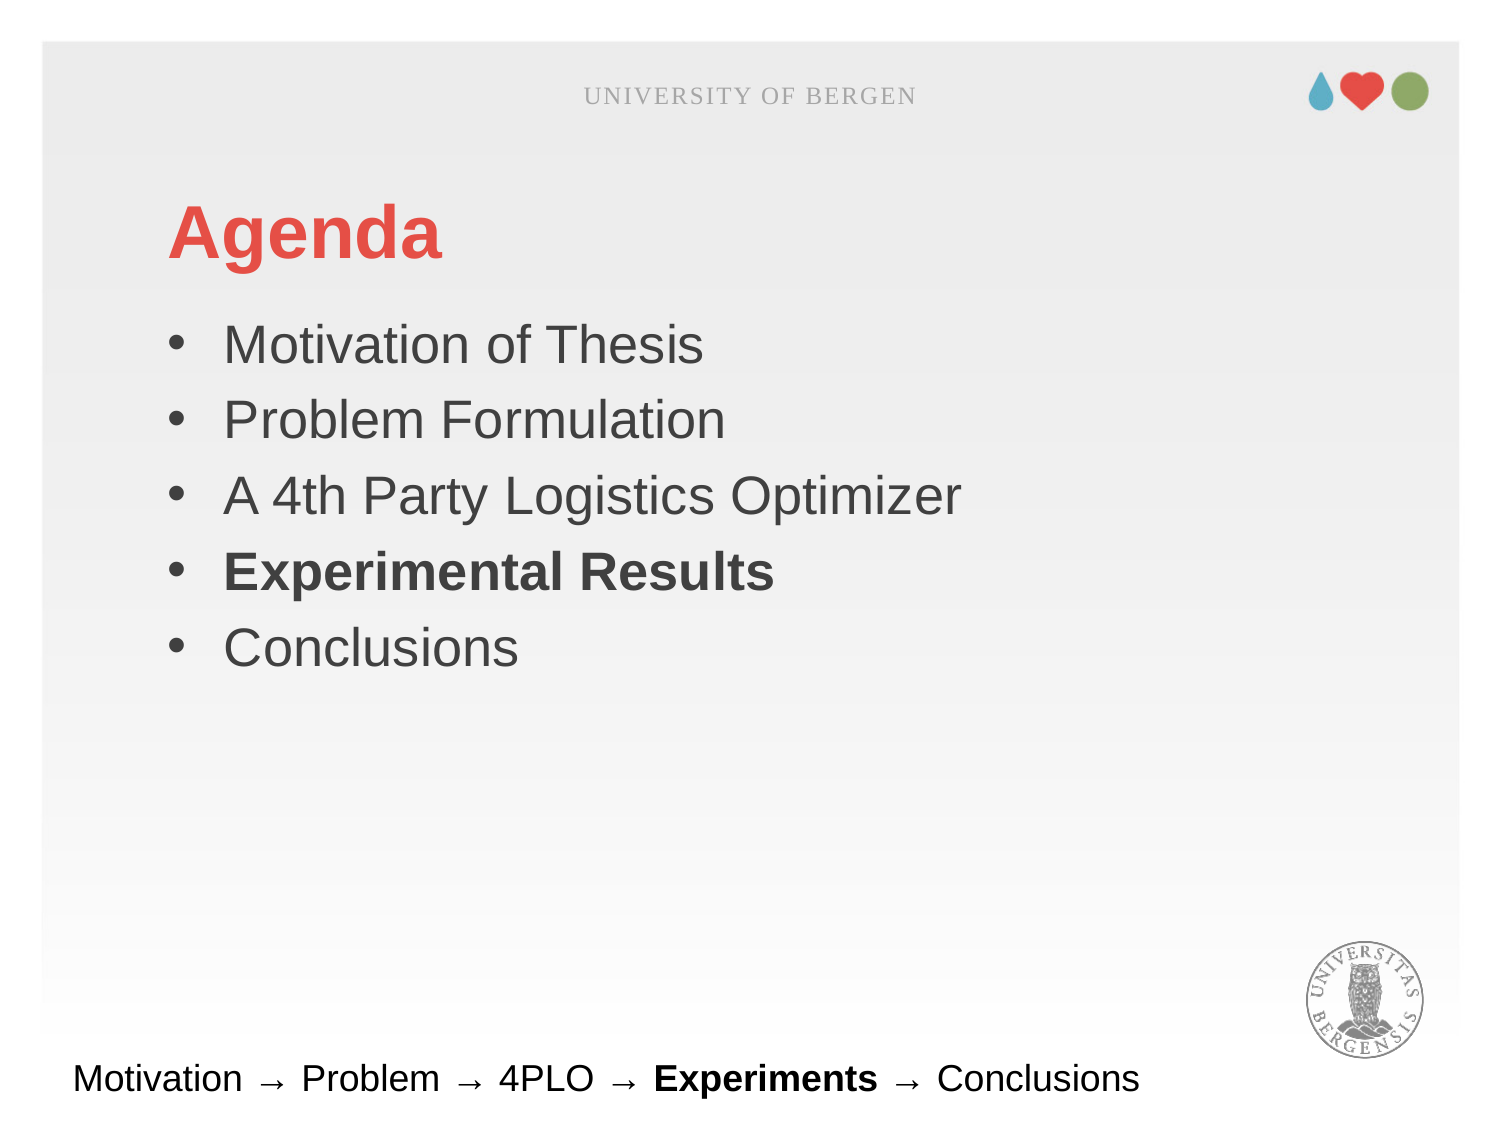

UNIVERSITY OF BERGEN
# Agenda
Motivation of Thesis
Problem Formulation
A 4th Party Logistics Optimizer
Experimental Results
Conclusions
Motivation → Problem → 4PLO → Experiments → Conclusions